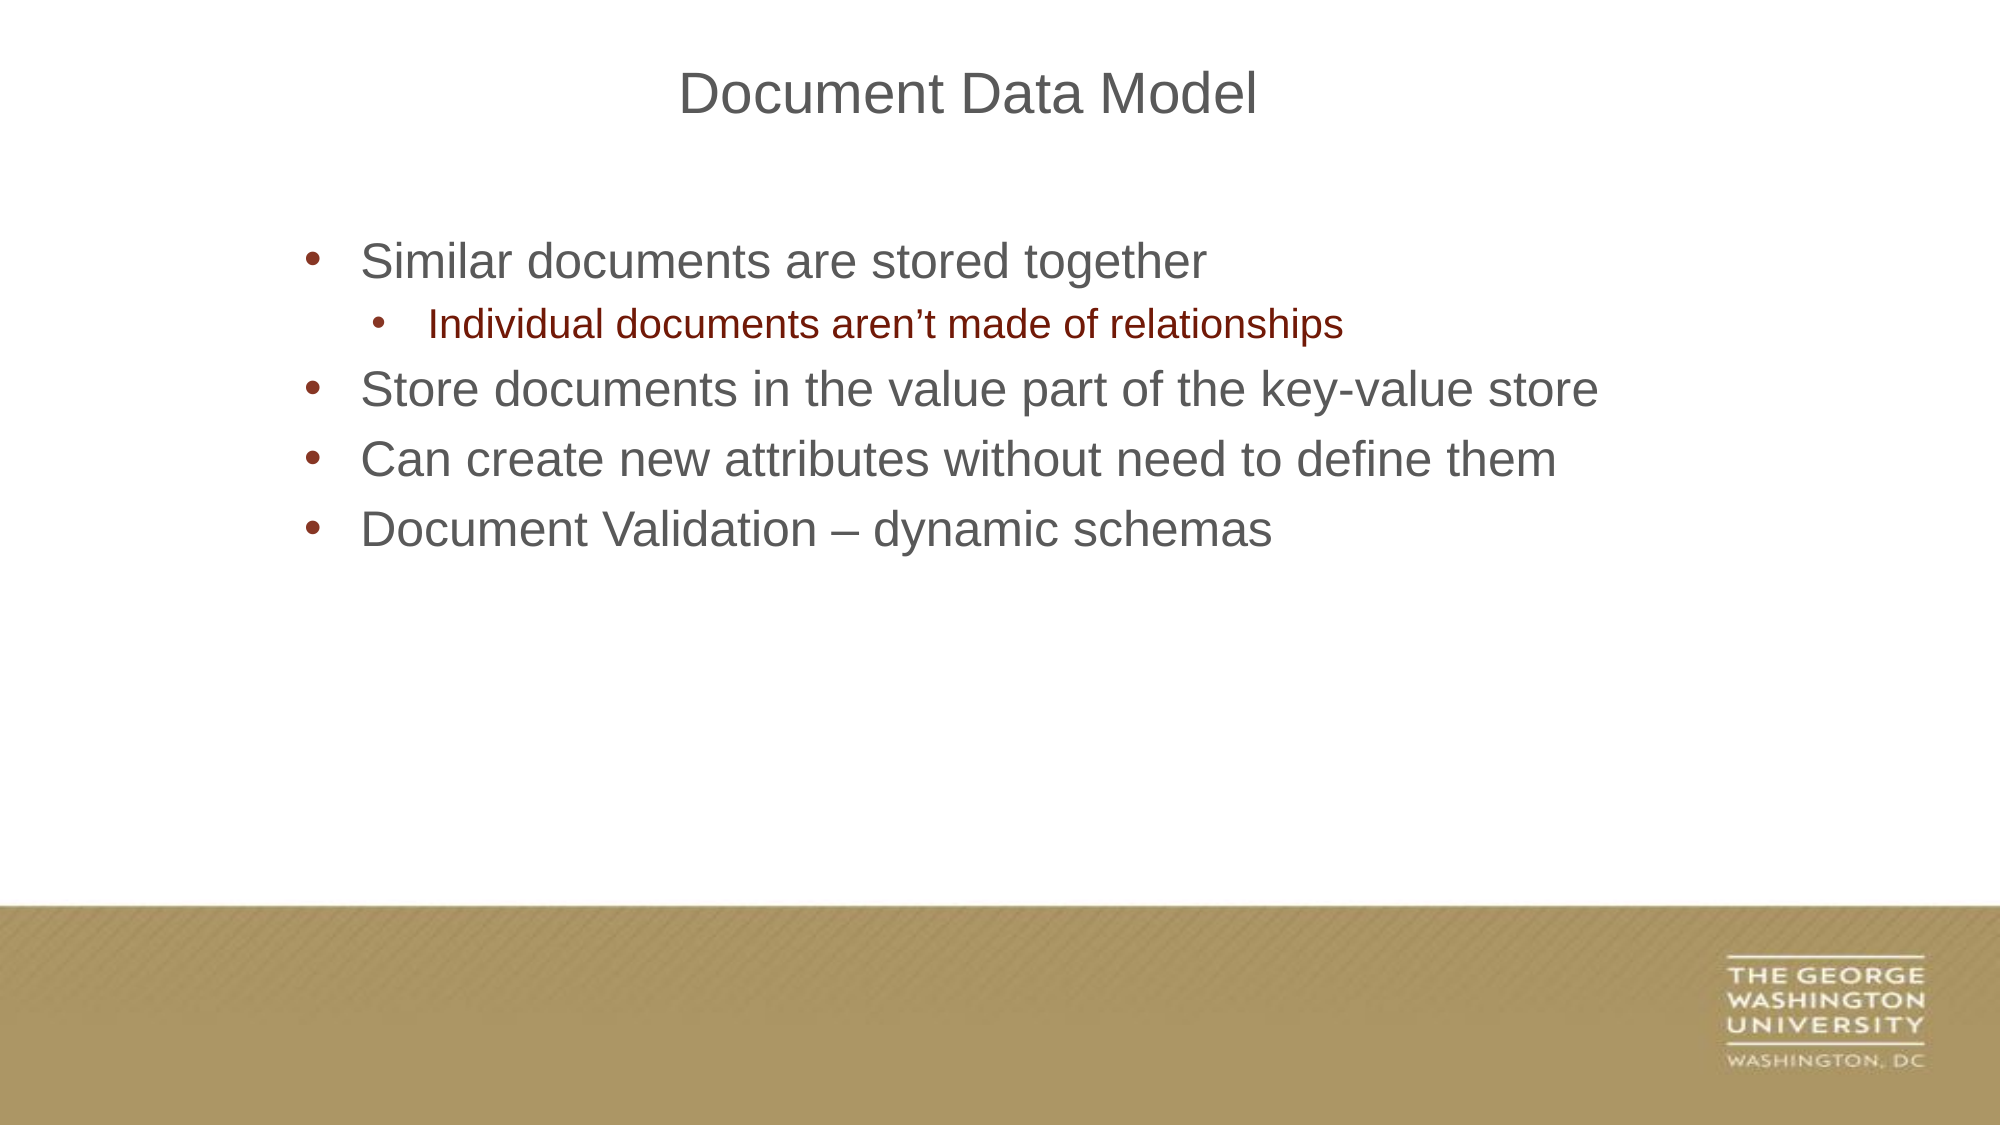

Document Data Model

Similar documents are stored together
Individual documents aren’t made of relationships
Store documents in the value part of the key-value store
Can create new attributes without need to define them
Document Validation – dynamic schemas